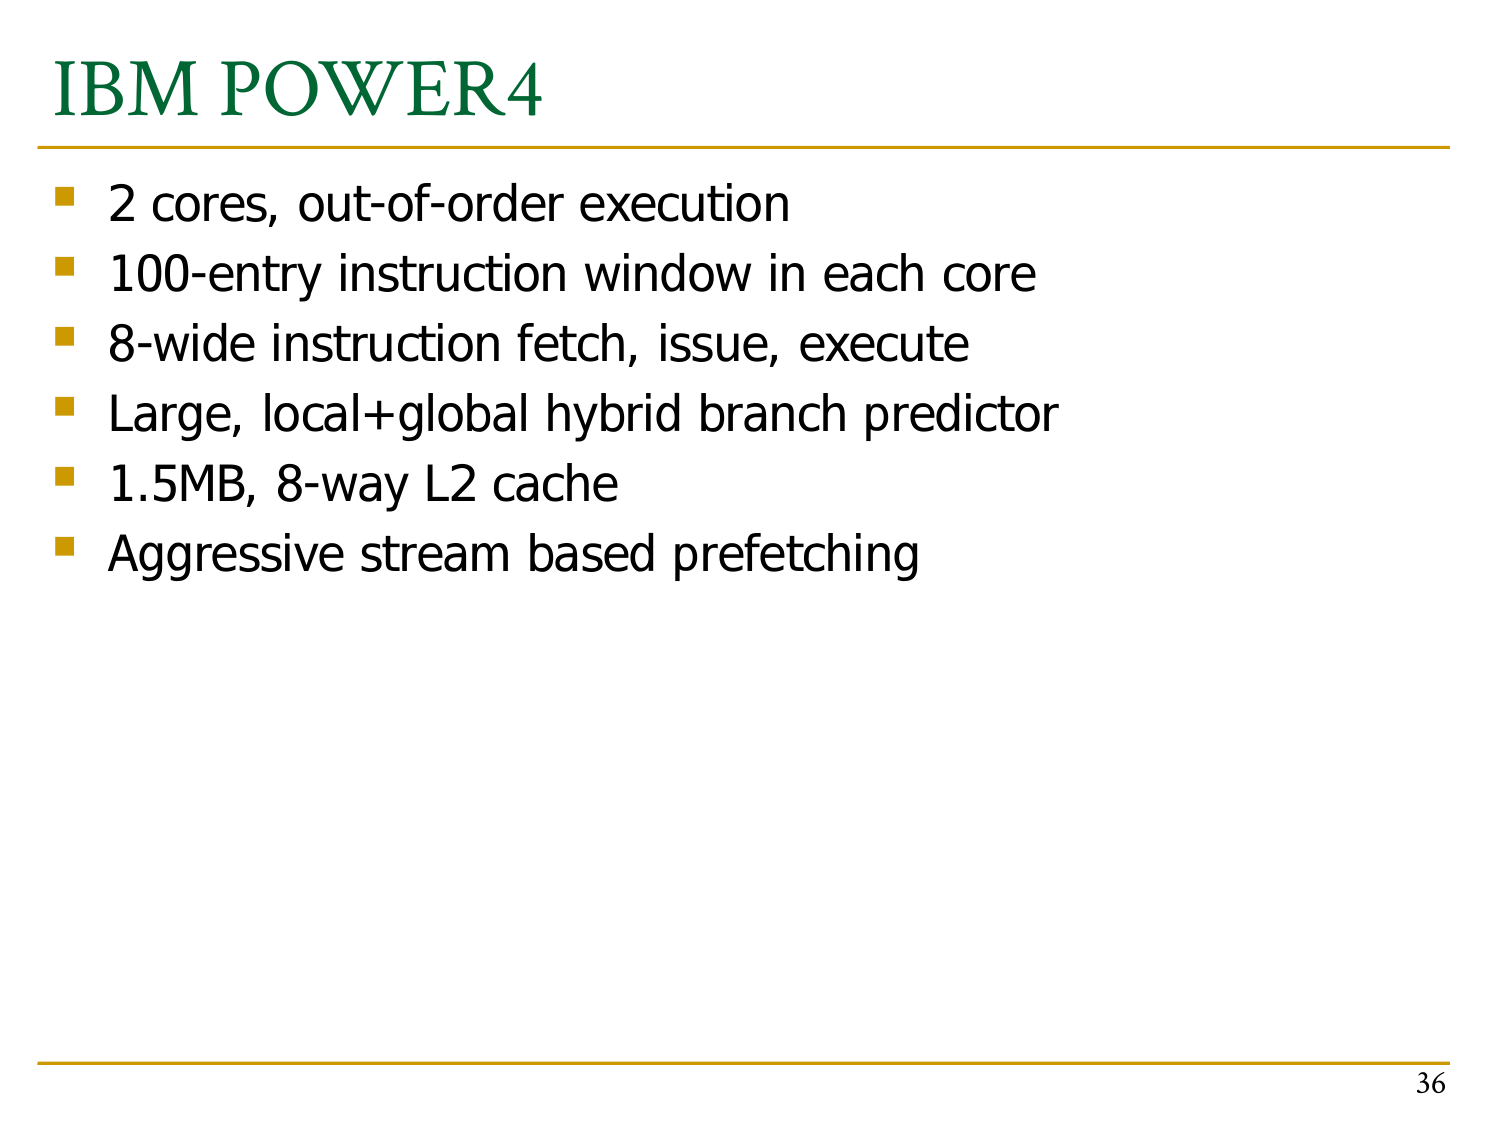

# IBM POWER4
2 cores, out-of-order execution
100-entry instruction window in each core
8-wide instruction fetch, issue, execute
Large, local+global hybrid branch predictor
1.5MB, 8-way L2 cache
Aggressive stream based prefetching
36